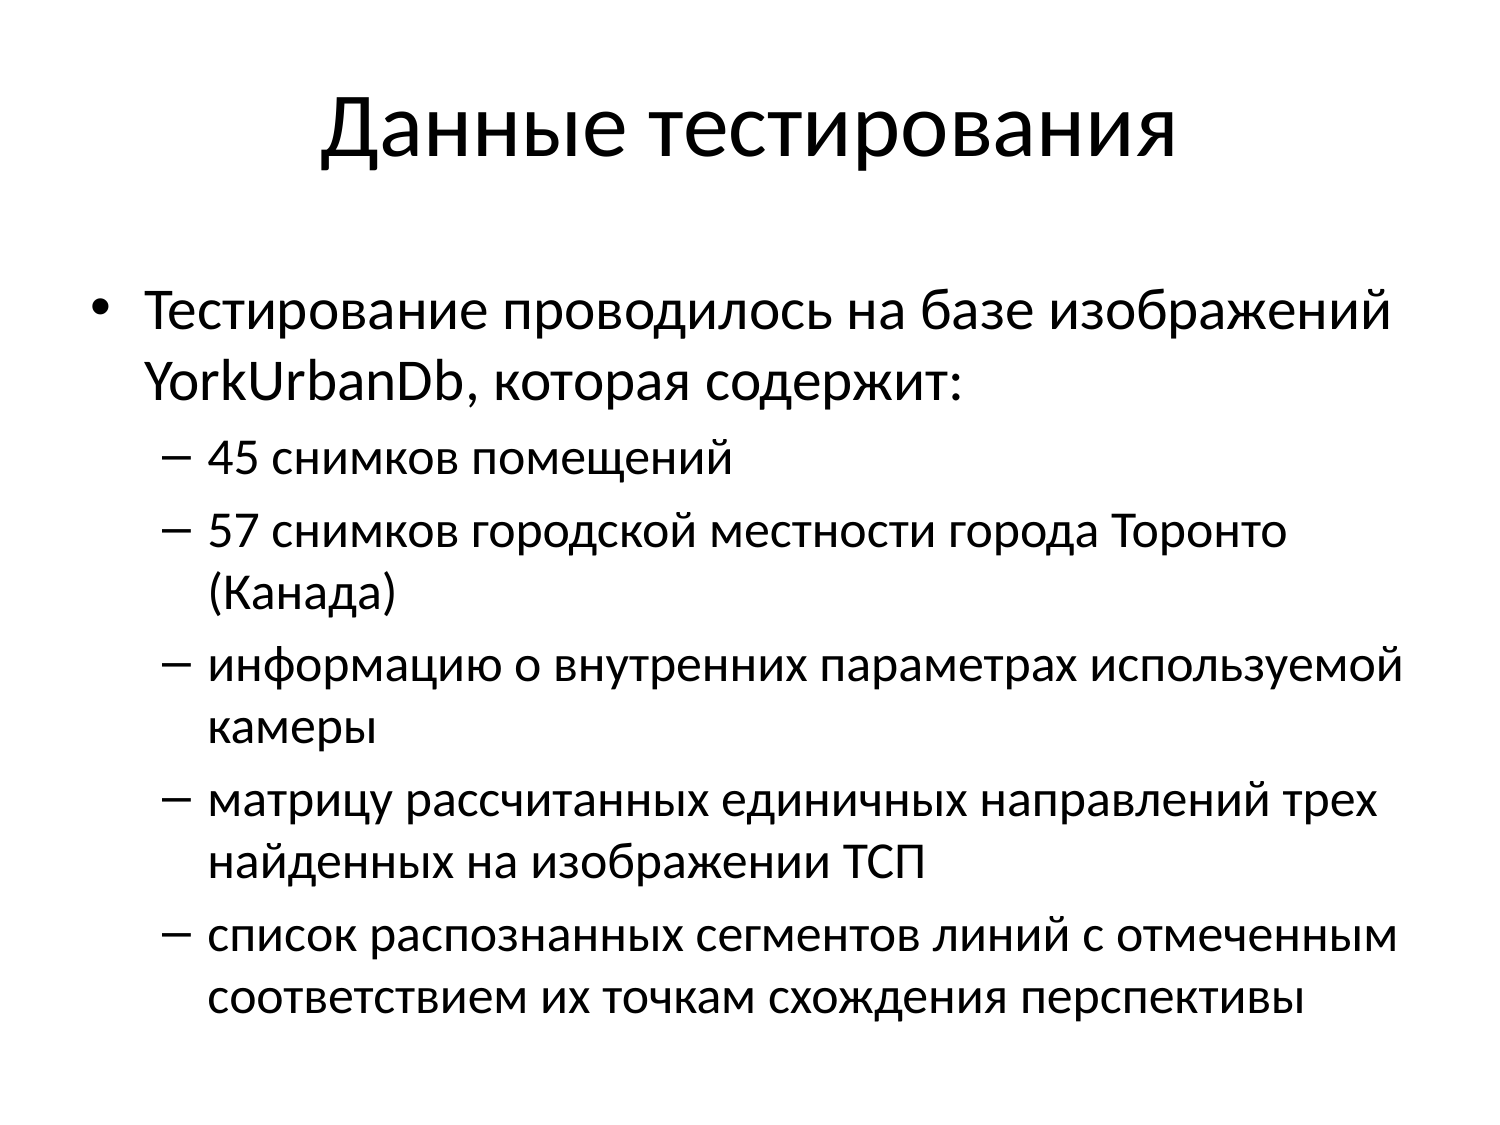

# Данные тестирования
Тестирование проводилось на базе изображений YorkUrbanDb, которая содержит:
45 снимков помещений
57 снимков городской местности города Торонто (Канада)
информацию о внутренних параметрах используемой камеры
матрицу рассчитанных единичных направлений трех найденных на изображении ТСП
список распознанных сегментов линий с отмеченным соответствием их точкам схождения перспективы